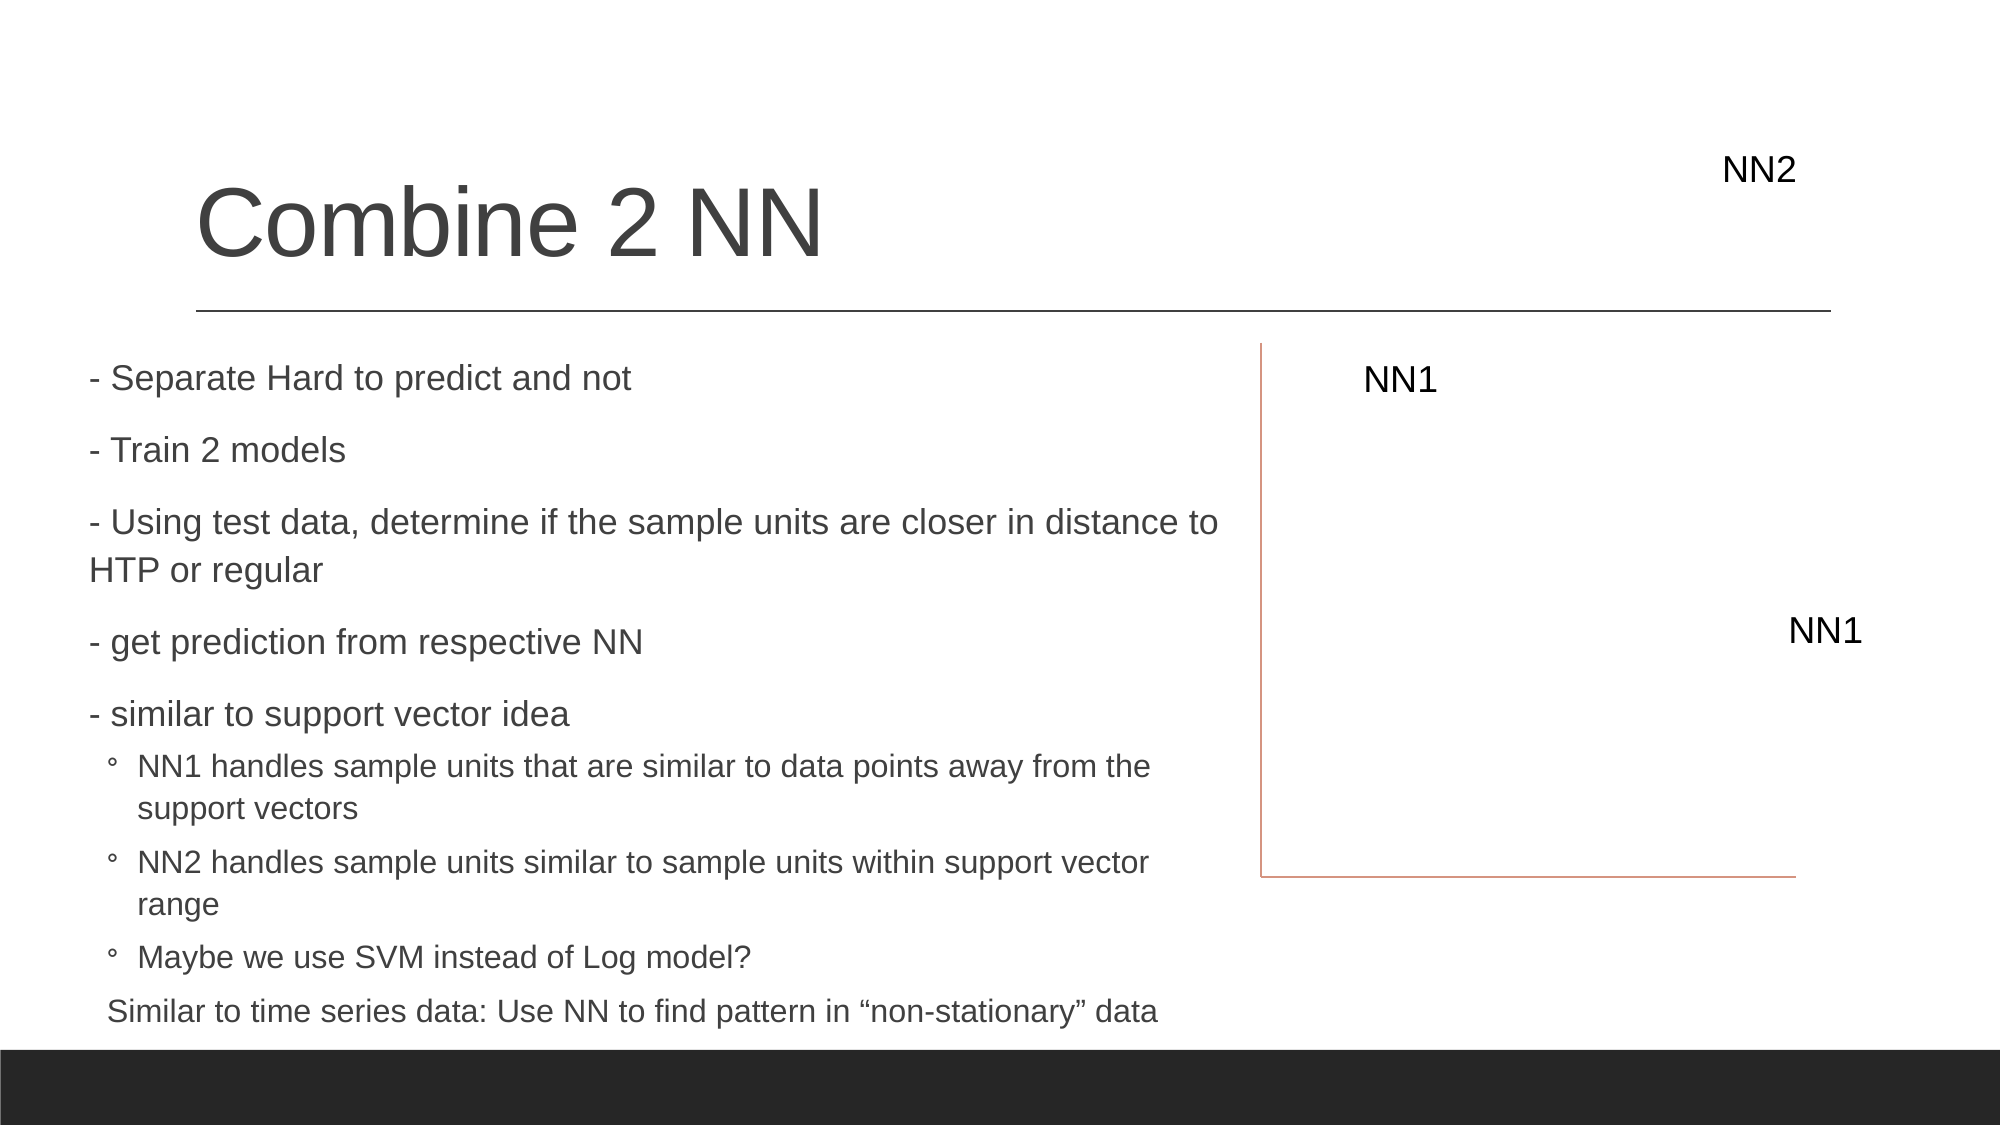

# Combine 2 NN
NN2
- Separate Hard to predict and not
- Train 2 models
- Using test data, determine if the sample units are closer in distance to HTP or regular
- get prediction from respective NN
- similar to support vector idea
NN1 handles sample units that are similar to data points away from the support vectors
NN2 handles sample units similar to sample units within support vector range
Maybe we use SVM instead of Log model?
Similar to time series data: Use NN to find pattern in “non-stationary” data

NN1
NN1